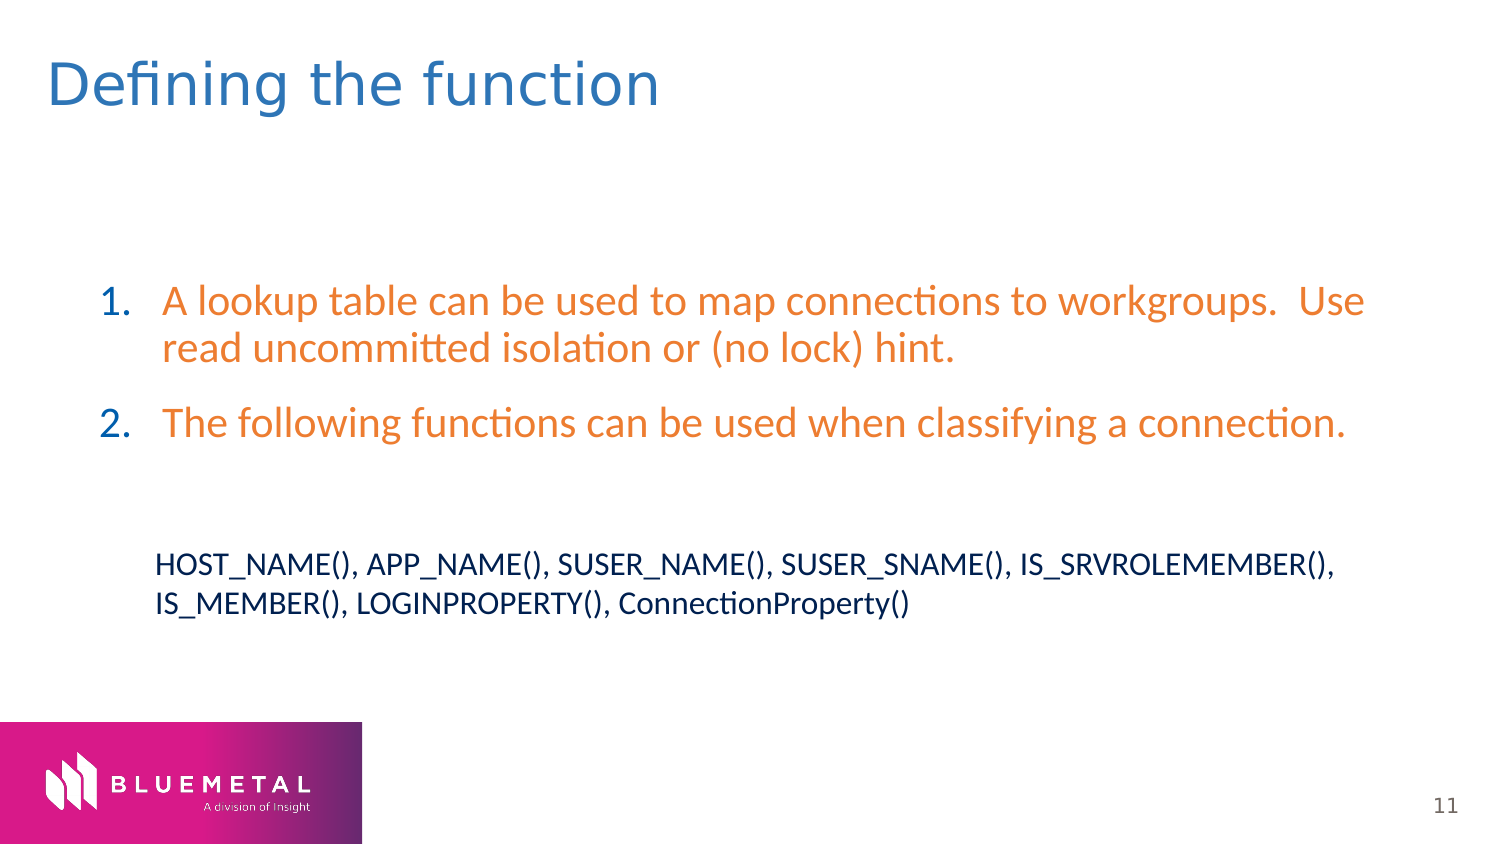

# Defining the function
A lookup table can be used to map connections to workgroups.  Use read uncommitted isolation or (no lock) hint.
The following functions can be used when classifying a connection.

HOST_NAME(), APP_NAME(), SUSER_NAME(), SUSER_SNAME(), IS_SRVROLEMEMBER(), IS_MEMBER(), LOGINPROPERTY(), ConnectionProperty()